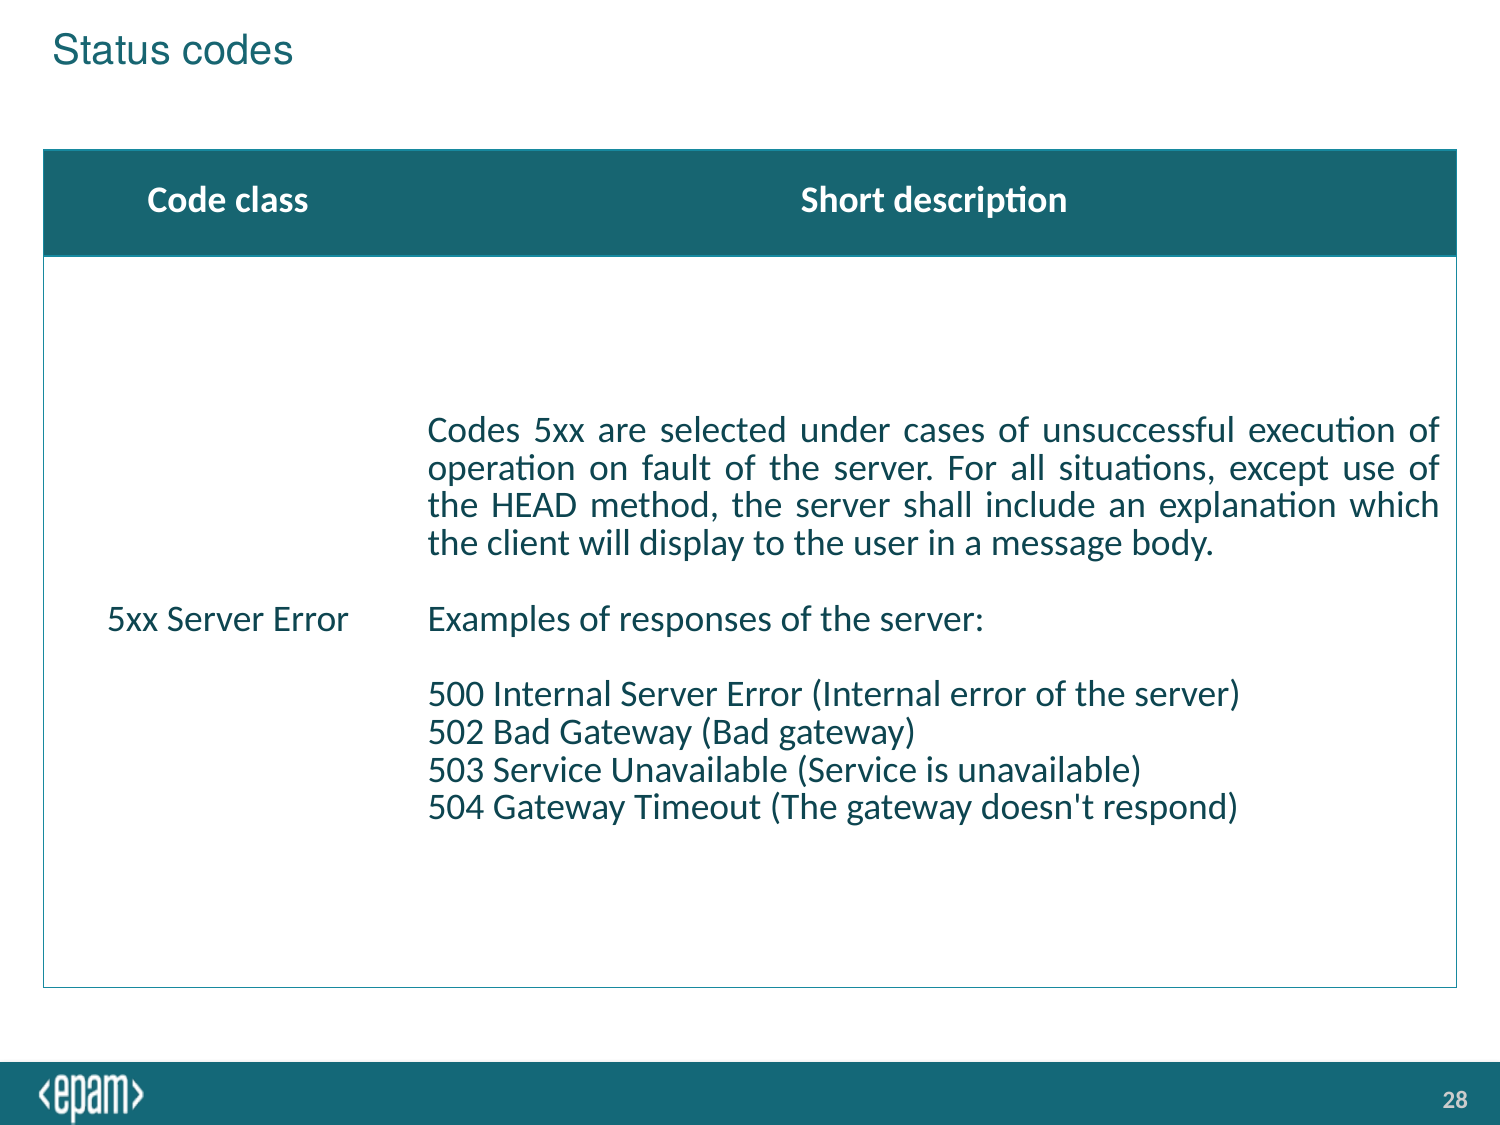

# Status codes
| Code class | Short description |
| --- | --- |
| 5xx Server Error | Codes 5xx are selected under cases of unsuccessful execution of operation on fault of the server. For all situations, except use of the HEAD method, the server shall include an explanation which the client will display to the user in a message body. Examples of responses of the server: 500 Internal Server Error (Internal error of the server) 502 Bad Gateway (Bad gateway) 503 Service Unavailable (Service is unavailable) 504 Gateway Timeout (The gateway doesn't respond) |